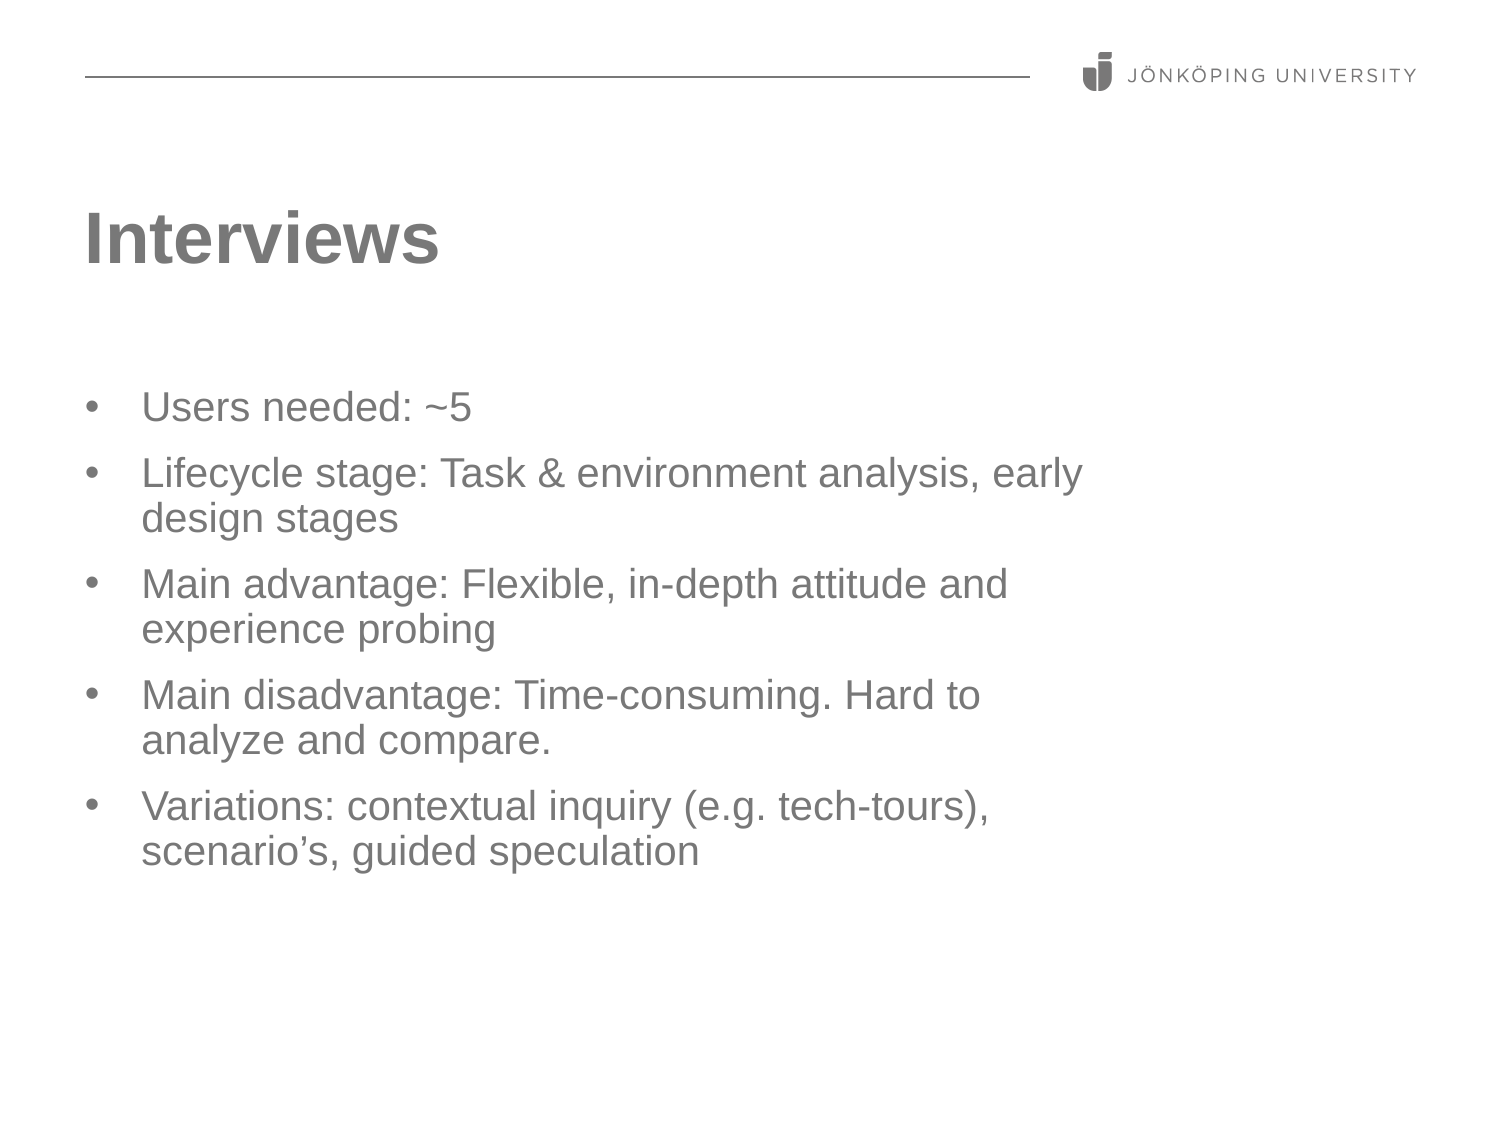

# Interviews
Users needed: ~5
Lifecycle stage: Task & environment analysis, early design stages
Main advantage: Flexible, in-depth attitude and experience probing
Main disadvantage: Time-consuming. Hard to analyze and compare.
Variations: contextual inquiry (e.g. tech-tours), scenario’s, guided speculation